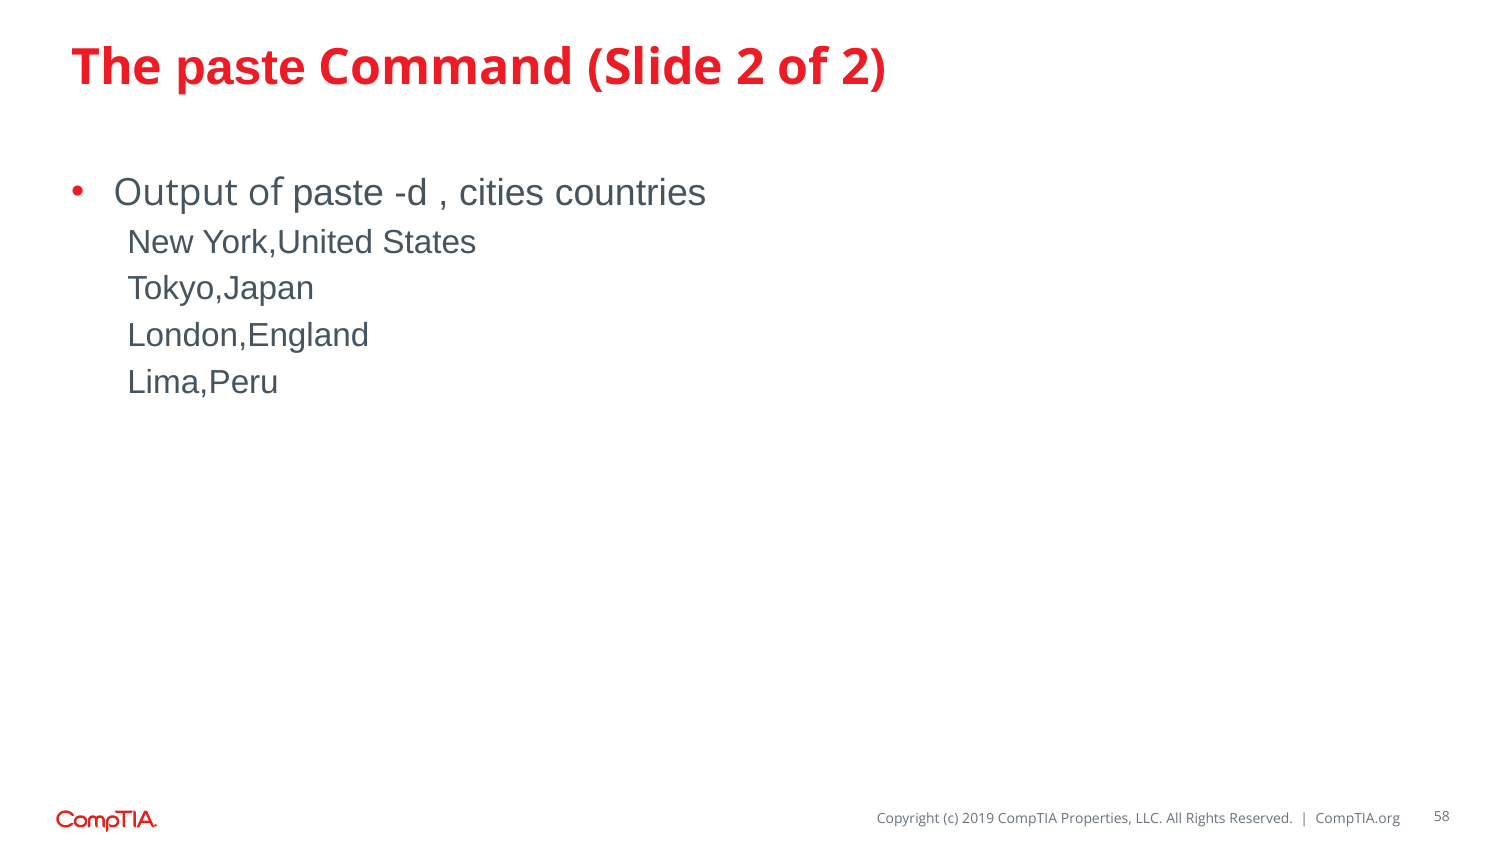

# The paste Command (Slide 2 of 2)
Output of paste -d , cities countries
New York,United States
Tokyo,Japan
London,England
Lima,Peru
58